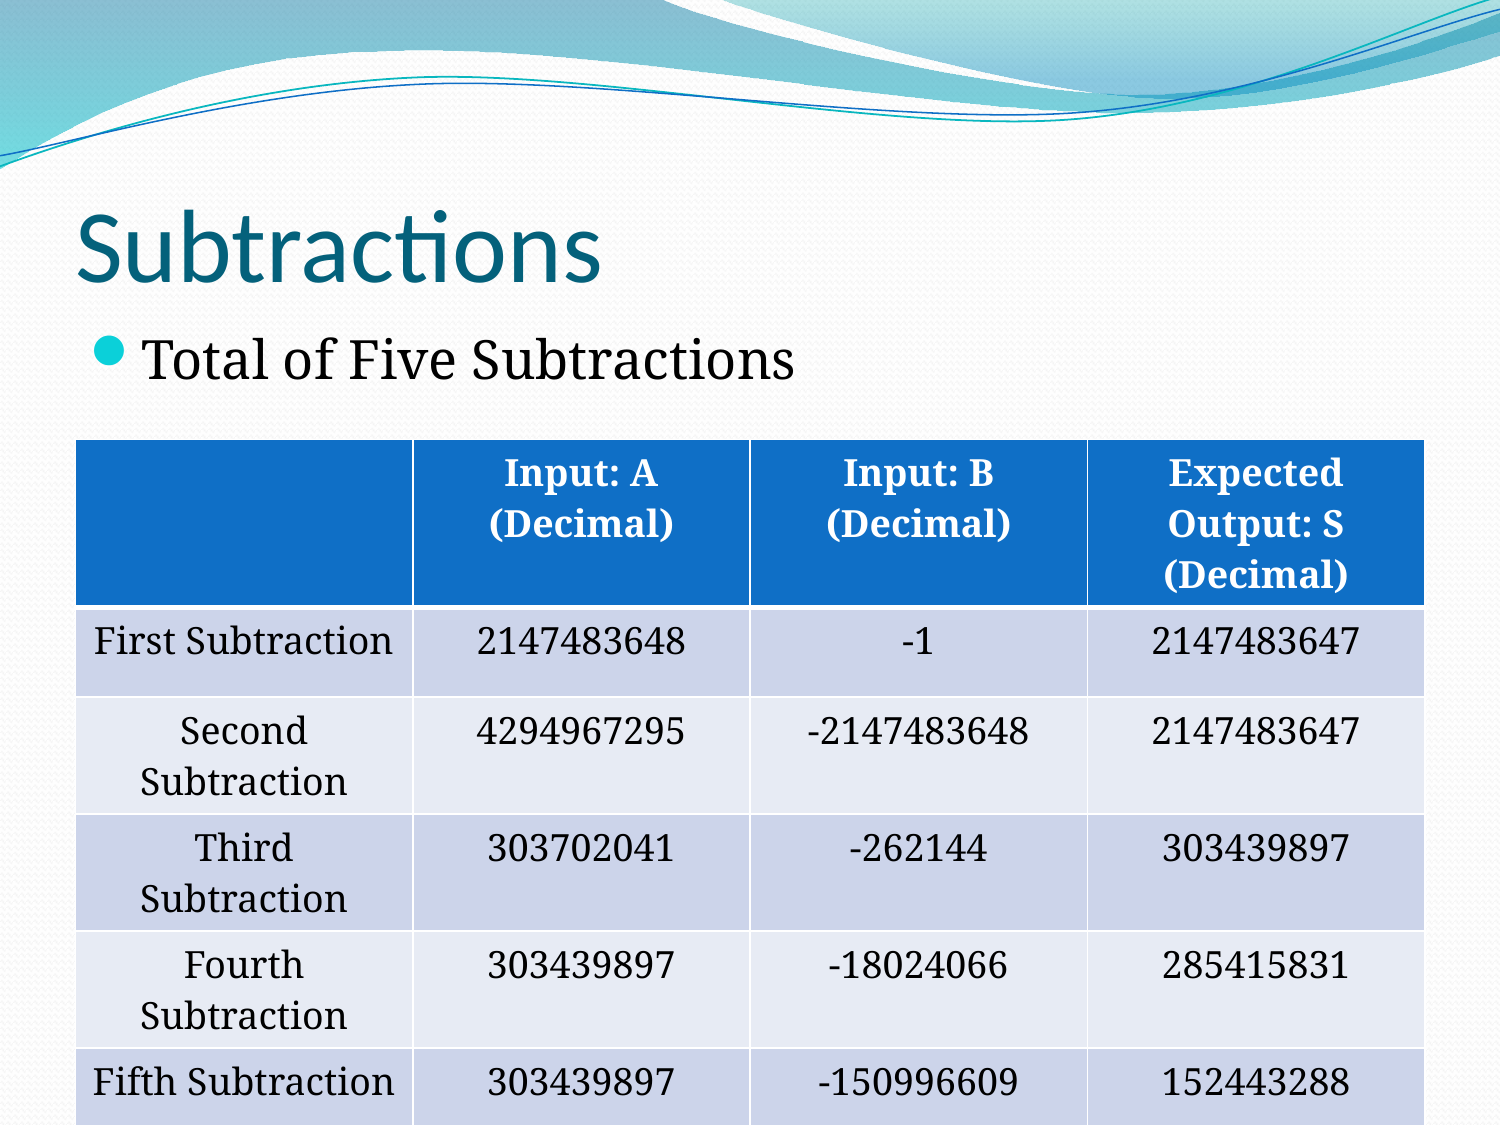

# Subtractions
Total of Five Subtractions
|  | Input: A (Decimal) | Input: B (Decimal) | Expected Output: S (Decimal) |
| --- | --- | --- | --- |
| First Subtraction | 2147483648 | -1 | 2147483647 |
| Second Subtraction | 4294967295 | -2147483648 | 2147483647 |
| Third Subtraction | 303702041 | -262144 | 303439897 |
| Fourth Subtraction | 303439897 | -18024066 | 285415831 |
| Fifth Subtraction | 303439897 | -150996609 | 152443288 |